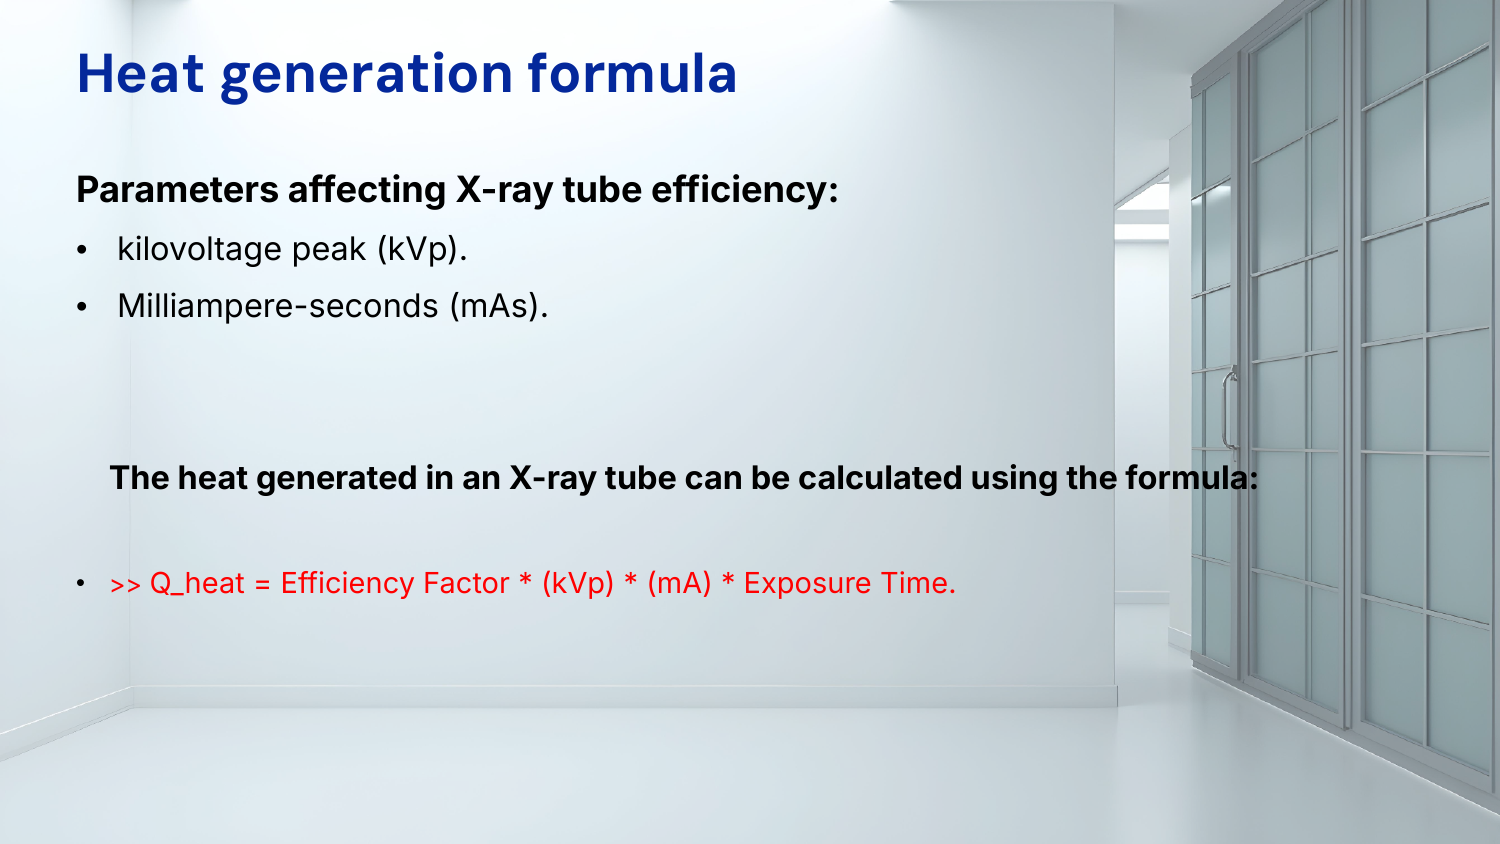

# Heat generation formula
Parameters affecting X-ray tube efficiency:
kilovoltage peak (kVp).
Milliampere-seconds (mAs).

The heat generated in an X-ray tube can be calculated using the formula:

		>> Q_heat = Efficiency Factor * (kVp) * (mA) * Exposure Time.